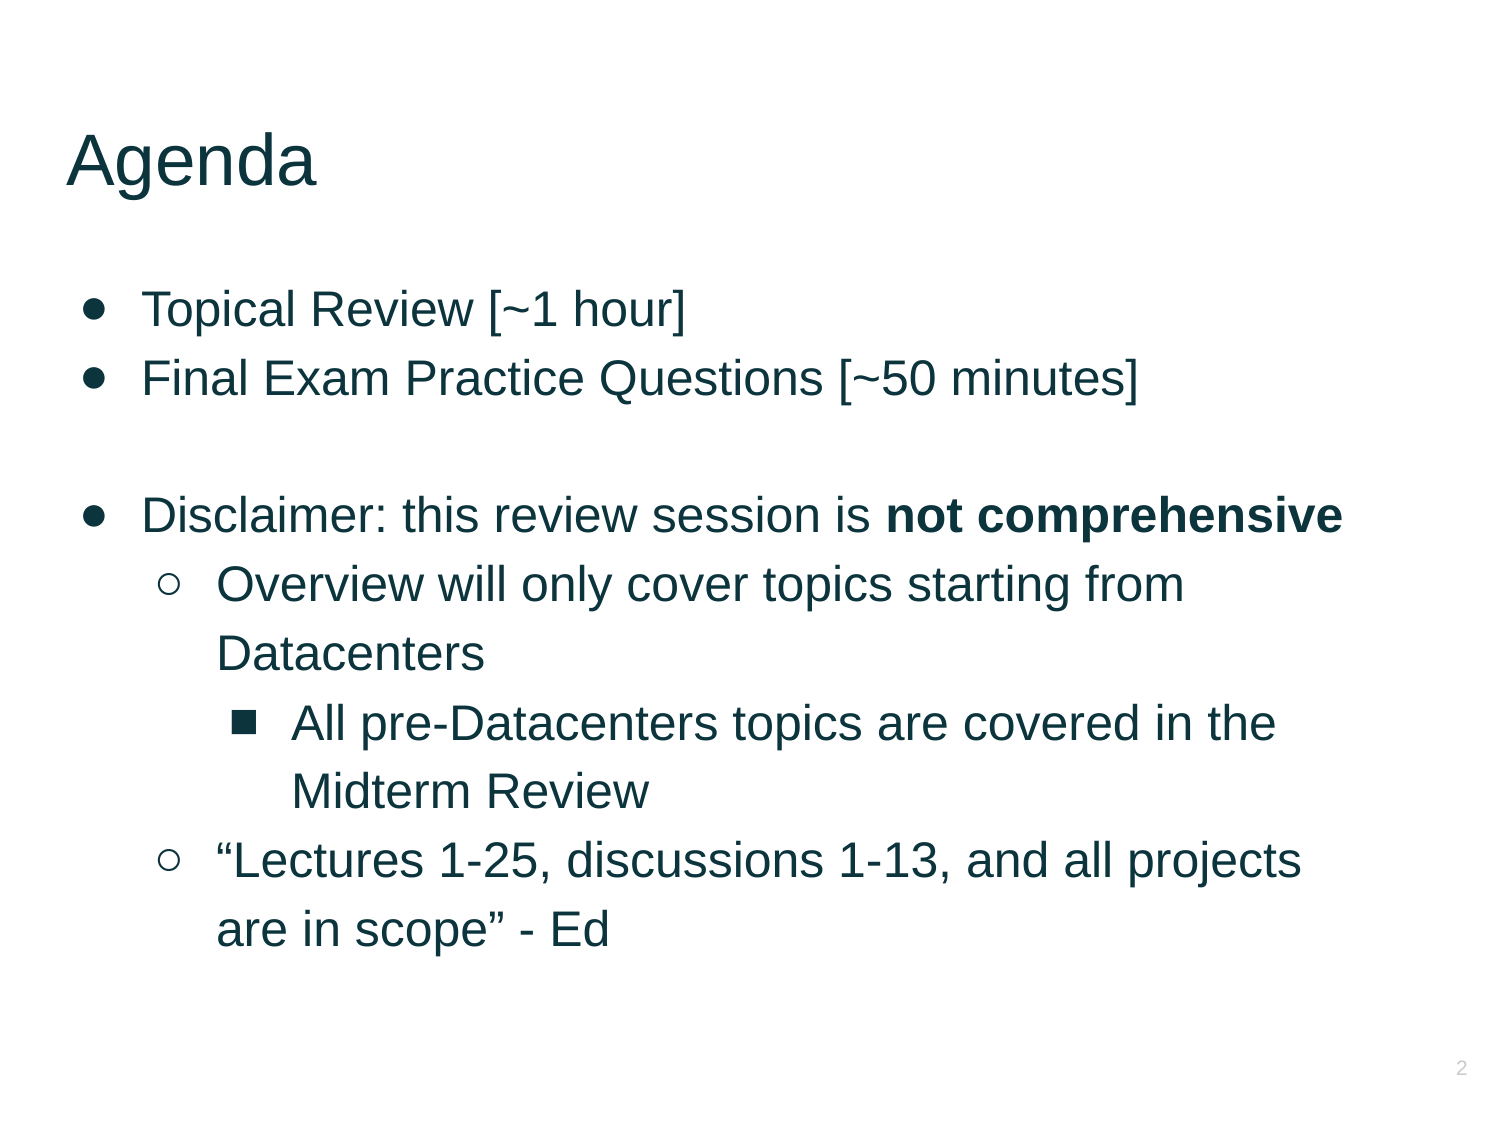

# Agenda
Topical Review [~1 hour]
Final Exam Practice Questions [~50 minutes]
Disclaimer: this review session is not comprehensive
Overview will only cover topics starting from Datacenters
All pre-Datacenters topics are covered in the Midterm Review
“Lectures 1-25, discussions 1-13, and all projects are in scope” - Ed
2